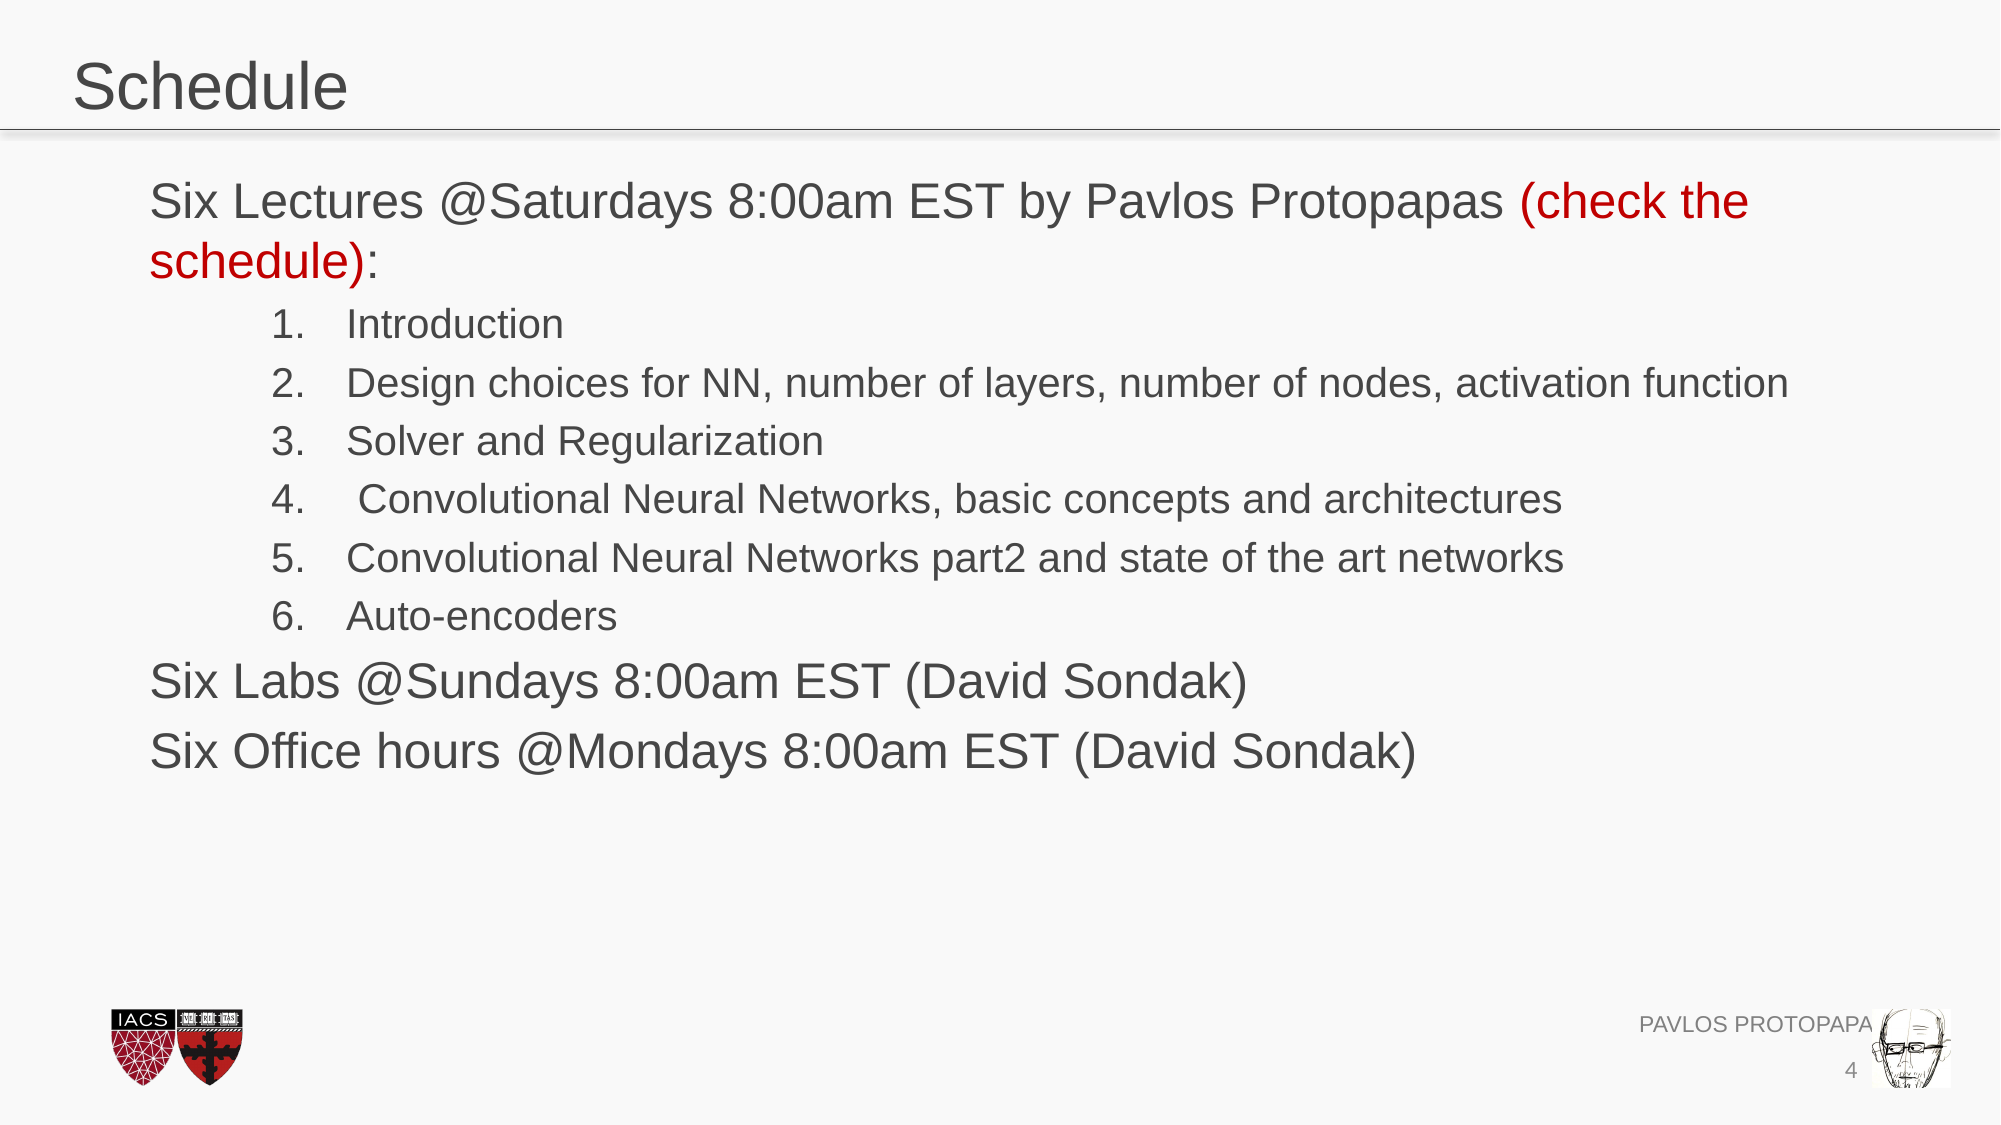

# Schedule
Six Lectures @Saturdays 8:00am EST by Pavlos Protopapas (check the schedule):
Introduction
Design choices for NN, number of layers, number of nodes, activation function
Solver and Regularization
 Convolutional Neural Networks, basic concepts and architectures
Convolutional Neural Networks part2 and state of the art networks
Auto-encoders
Six Labs @Sundays 8:00am EST (David Sondak)
Six Office hours @Mondays 8:00am EST (David Sondak)
4